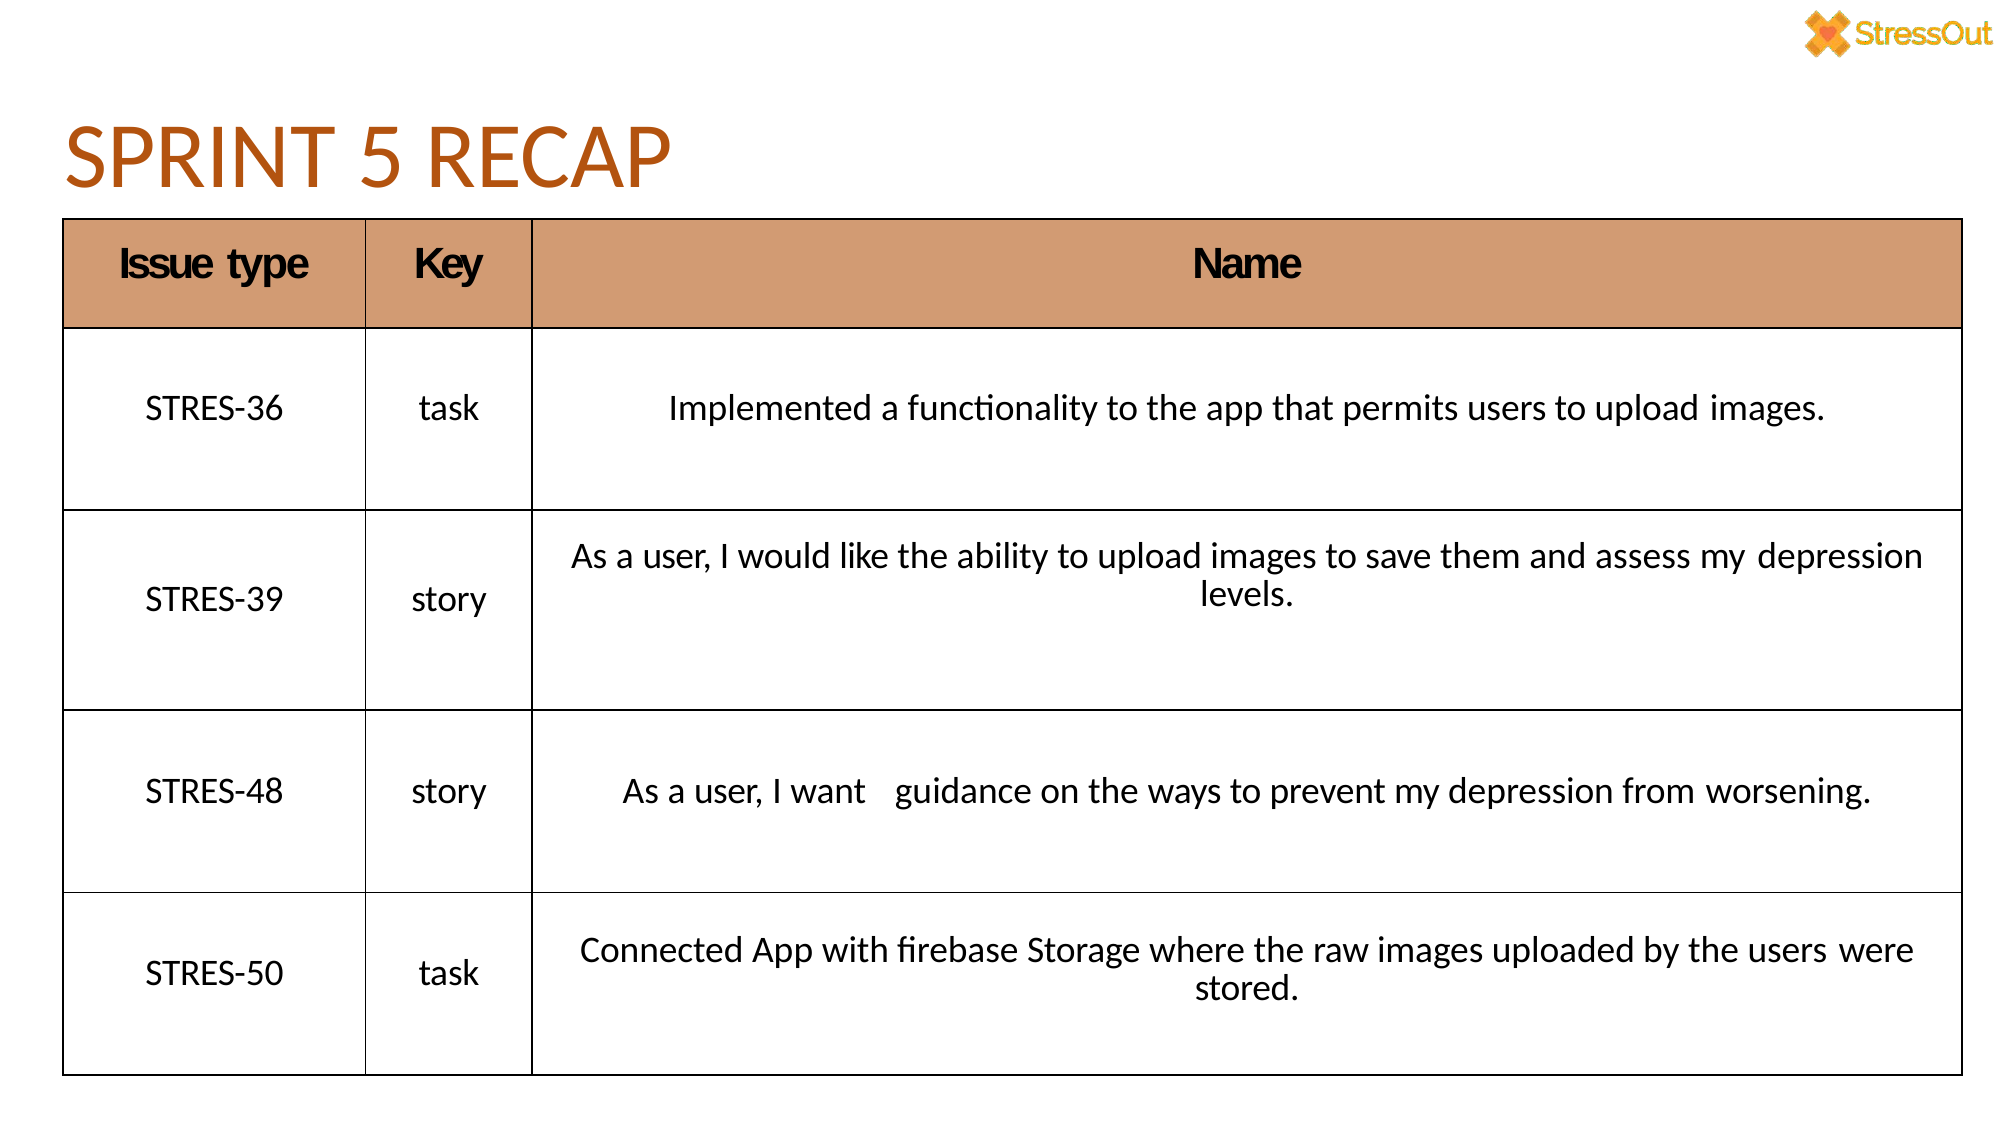

# SPRINT 5 RECAP
| Issue type | Key | Name |
| --- | --- | --- |
| STRES-36 | task | Implemented a functionality to the app that permits users to upload images. |
| STRES-39 | story | As a user, I would like the ability to upload images to save them and assess my depression levels. |
| STRES-48 | story | As a user, I want guidance on the ways to prevent my depression from worsening. |
| STRES-50 | task | Connected App with firebase Storage where the raw images uploaded by the users were stored. |